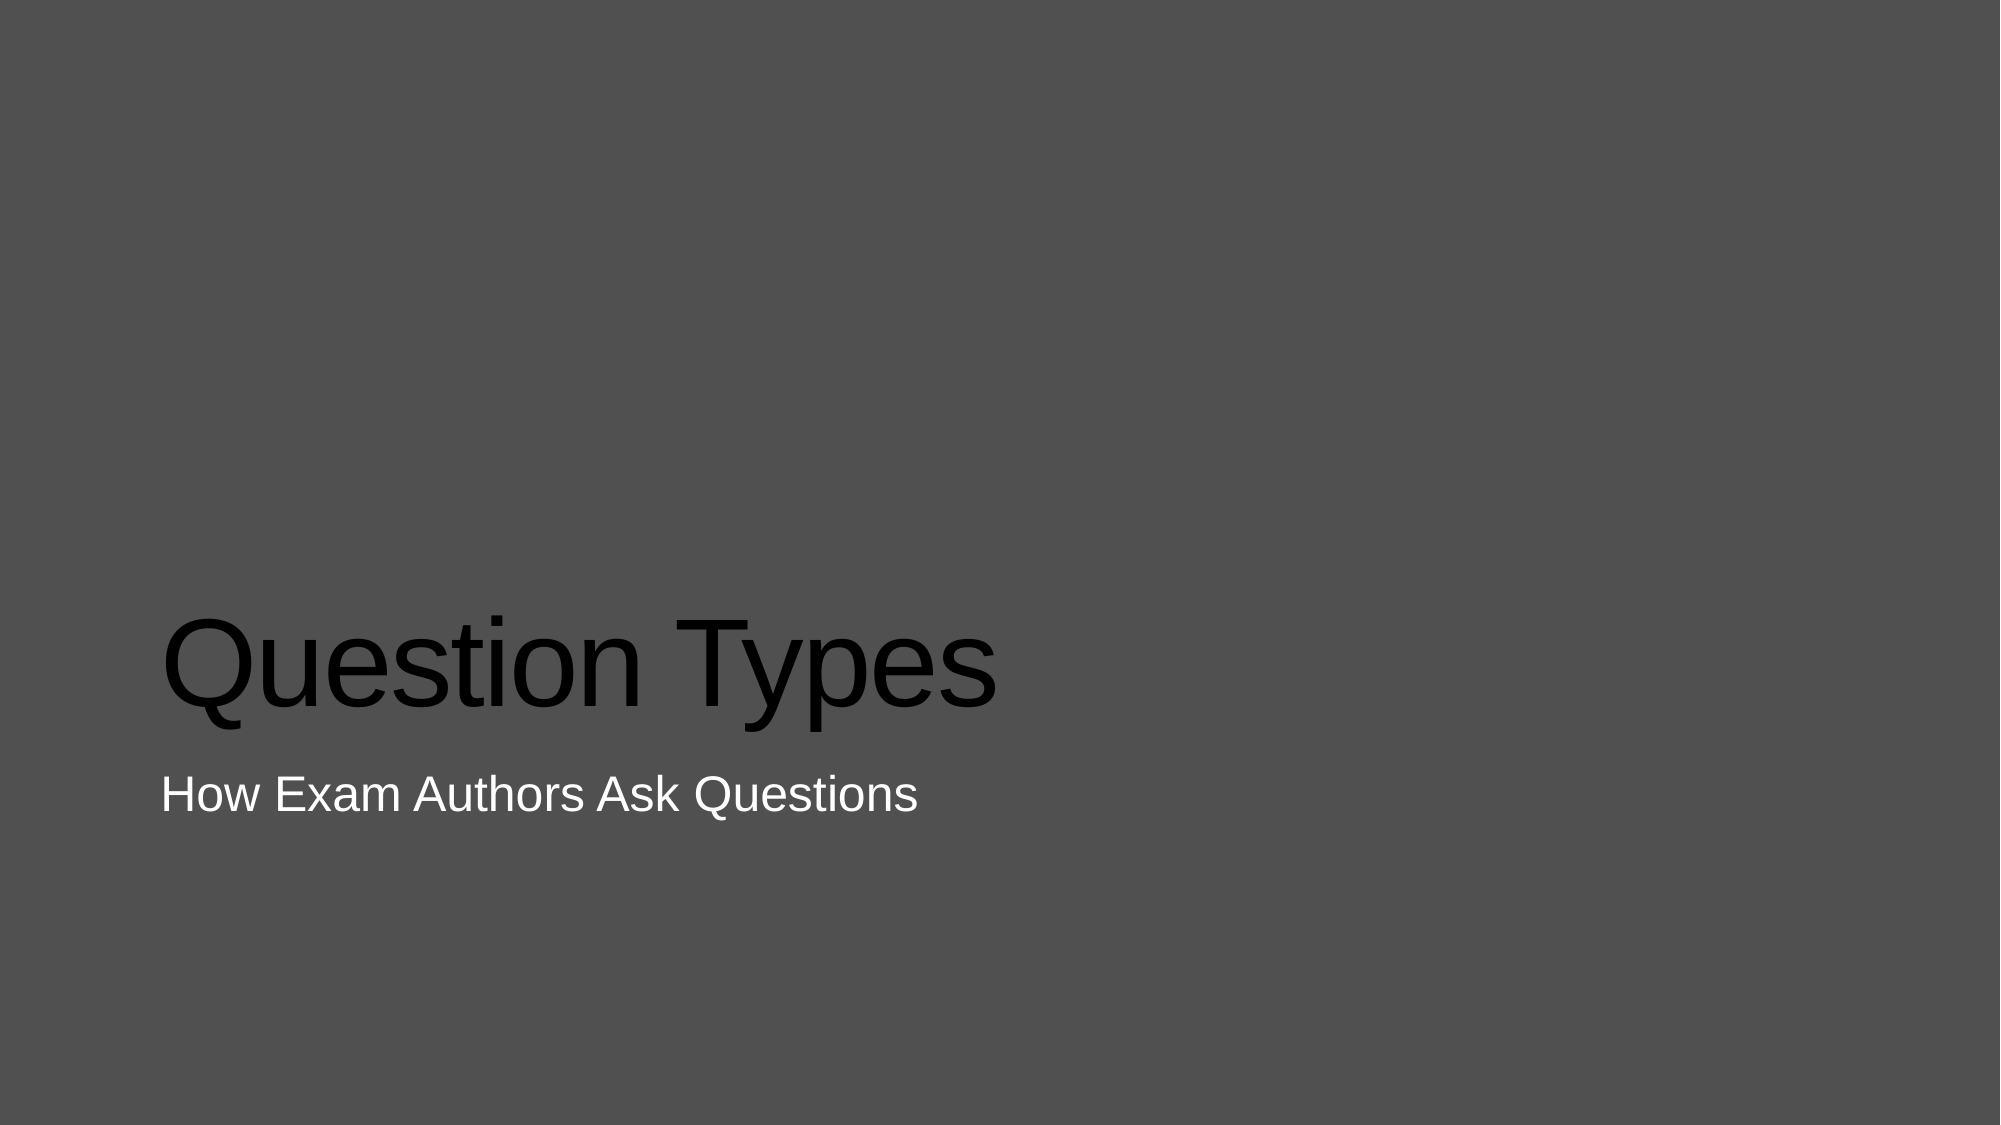

# Question Types
How Exam Authors Ask Questions